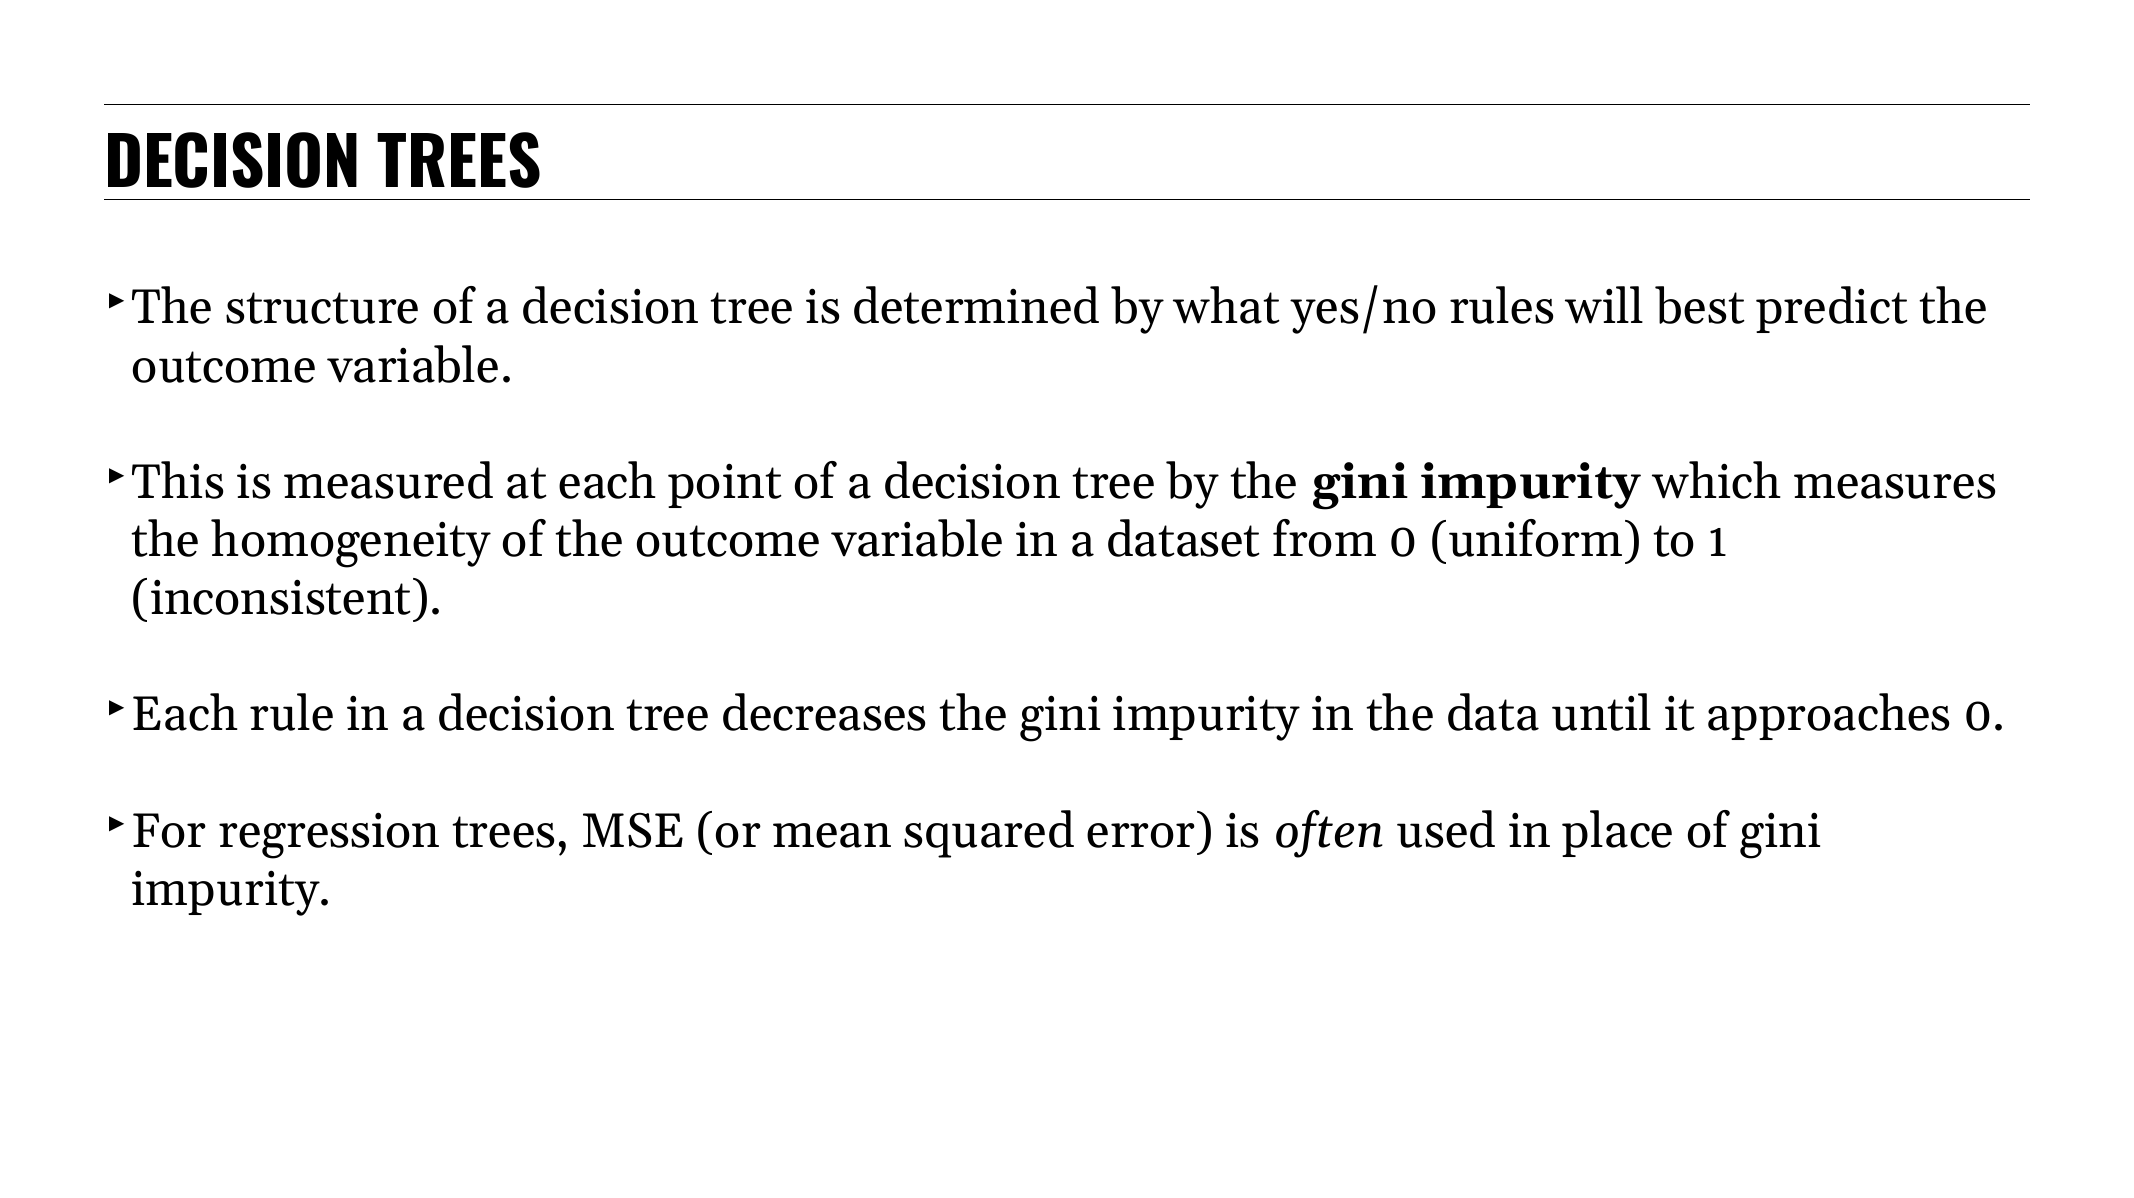

DECISION TREES

The structure of a decision tree is determined by what yes/no rules will best predict the outcome variable.

This is measured at each point of a decision tree by the gini impurity which measures the homogeneity of the outcome variable in a dataset from 0 (uniform) to 1 (inconsistent).

Each rule in a decision tree decreases the gini impurity in the data until it approaches 0.

For regression trees, MSE (or mean squared error) is often used in place of gini impurity.